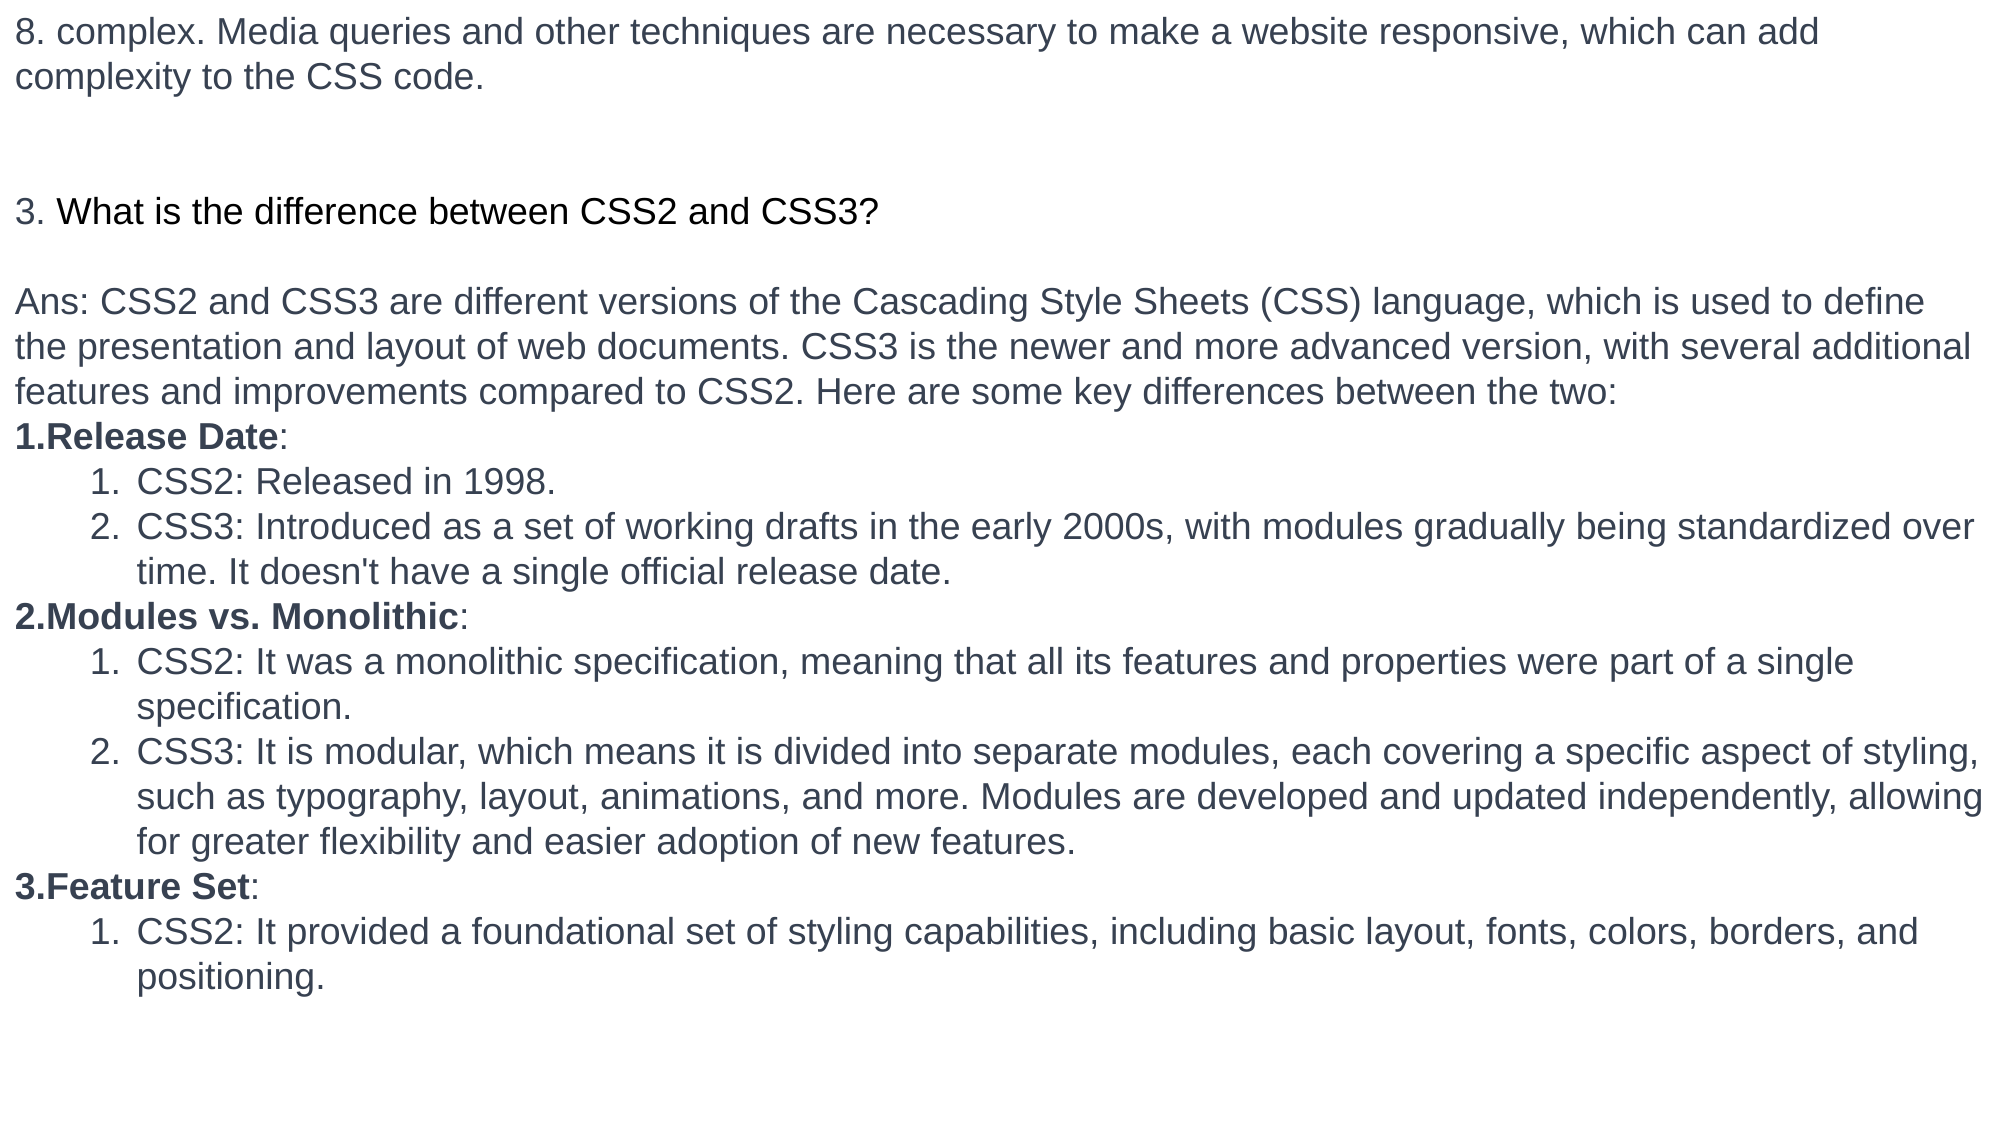

8. complex. Media queries and other techniques are necessary to make a website responsive, which can add complexity to the CSS code.

3. What is the difference between CSS2 and CSS3?

Ans: CSS2 and CSS3 are different versions of the Cascading Style Sheets (CSS) language, which is used to define the presentation and layout of web documents. CSS3 is the newer and more advanced version, with several additional features and improvements compared to CSS2. Here are some key differences between the two:
Release Date:
CSS2: Released in 1998.
CSS3: Introduced as a set of working drafts in the early 2000s, with modules gradually being standardized over time. It doesn't have a single official release date.
Modules vs. Monolithic:
CSS2: It was a monolithic specification, meaning that all its features and properties were part of a single specification.
CSS3: It is modular, which means it is divided into separate modules, each covering a specific aspect of styling, such as typography, layout, animations, and more. Modules are developed and updated independently, allowing for greater flexibility and easier adoption of new features.
Feature Set:
CSS2: It provided a foundational set of styling capabilities, including basic layout, fonts, colors, borders, and positioning.